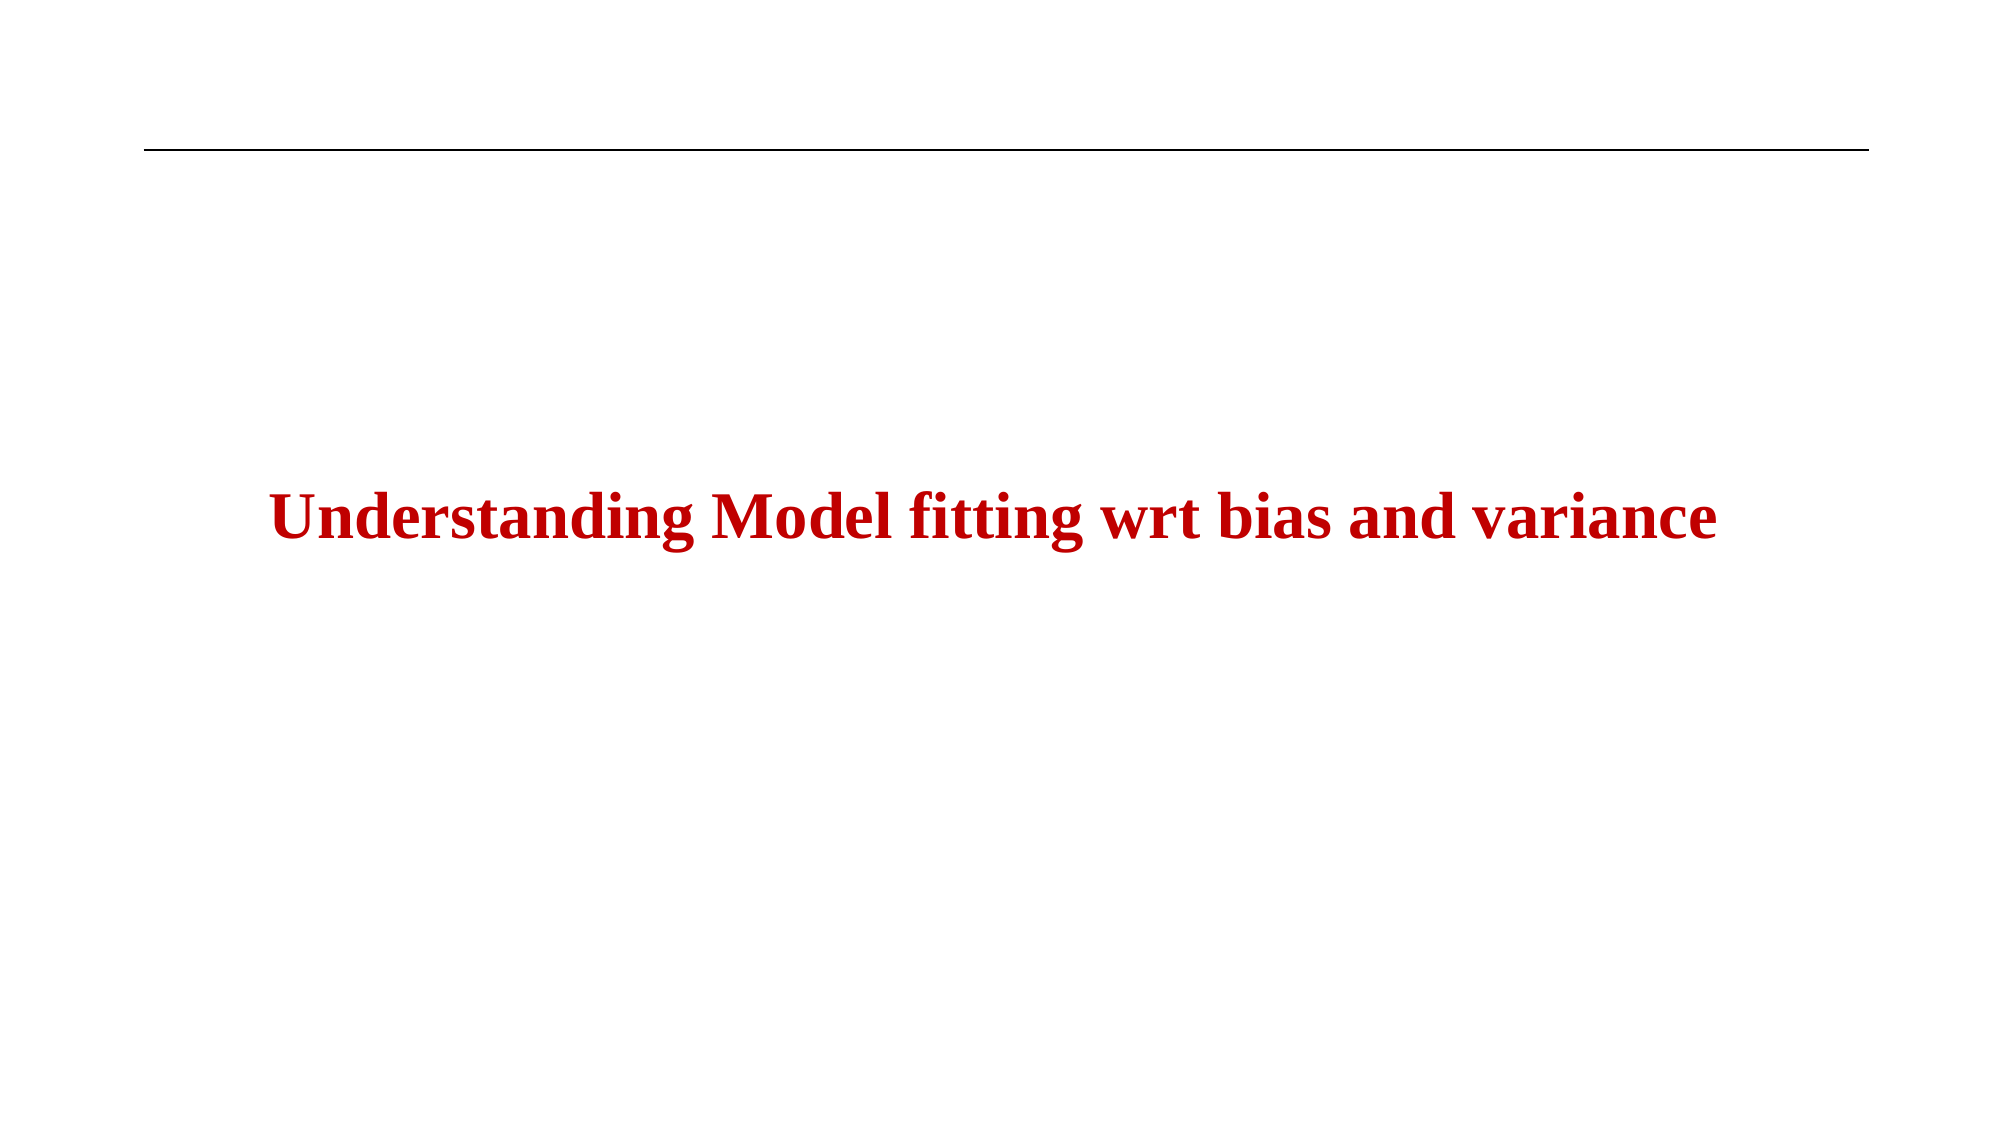

# Understanding Model fitting wrt bias and variance